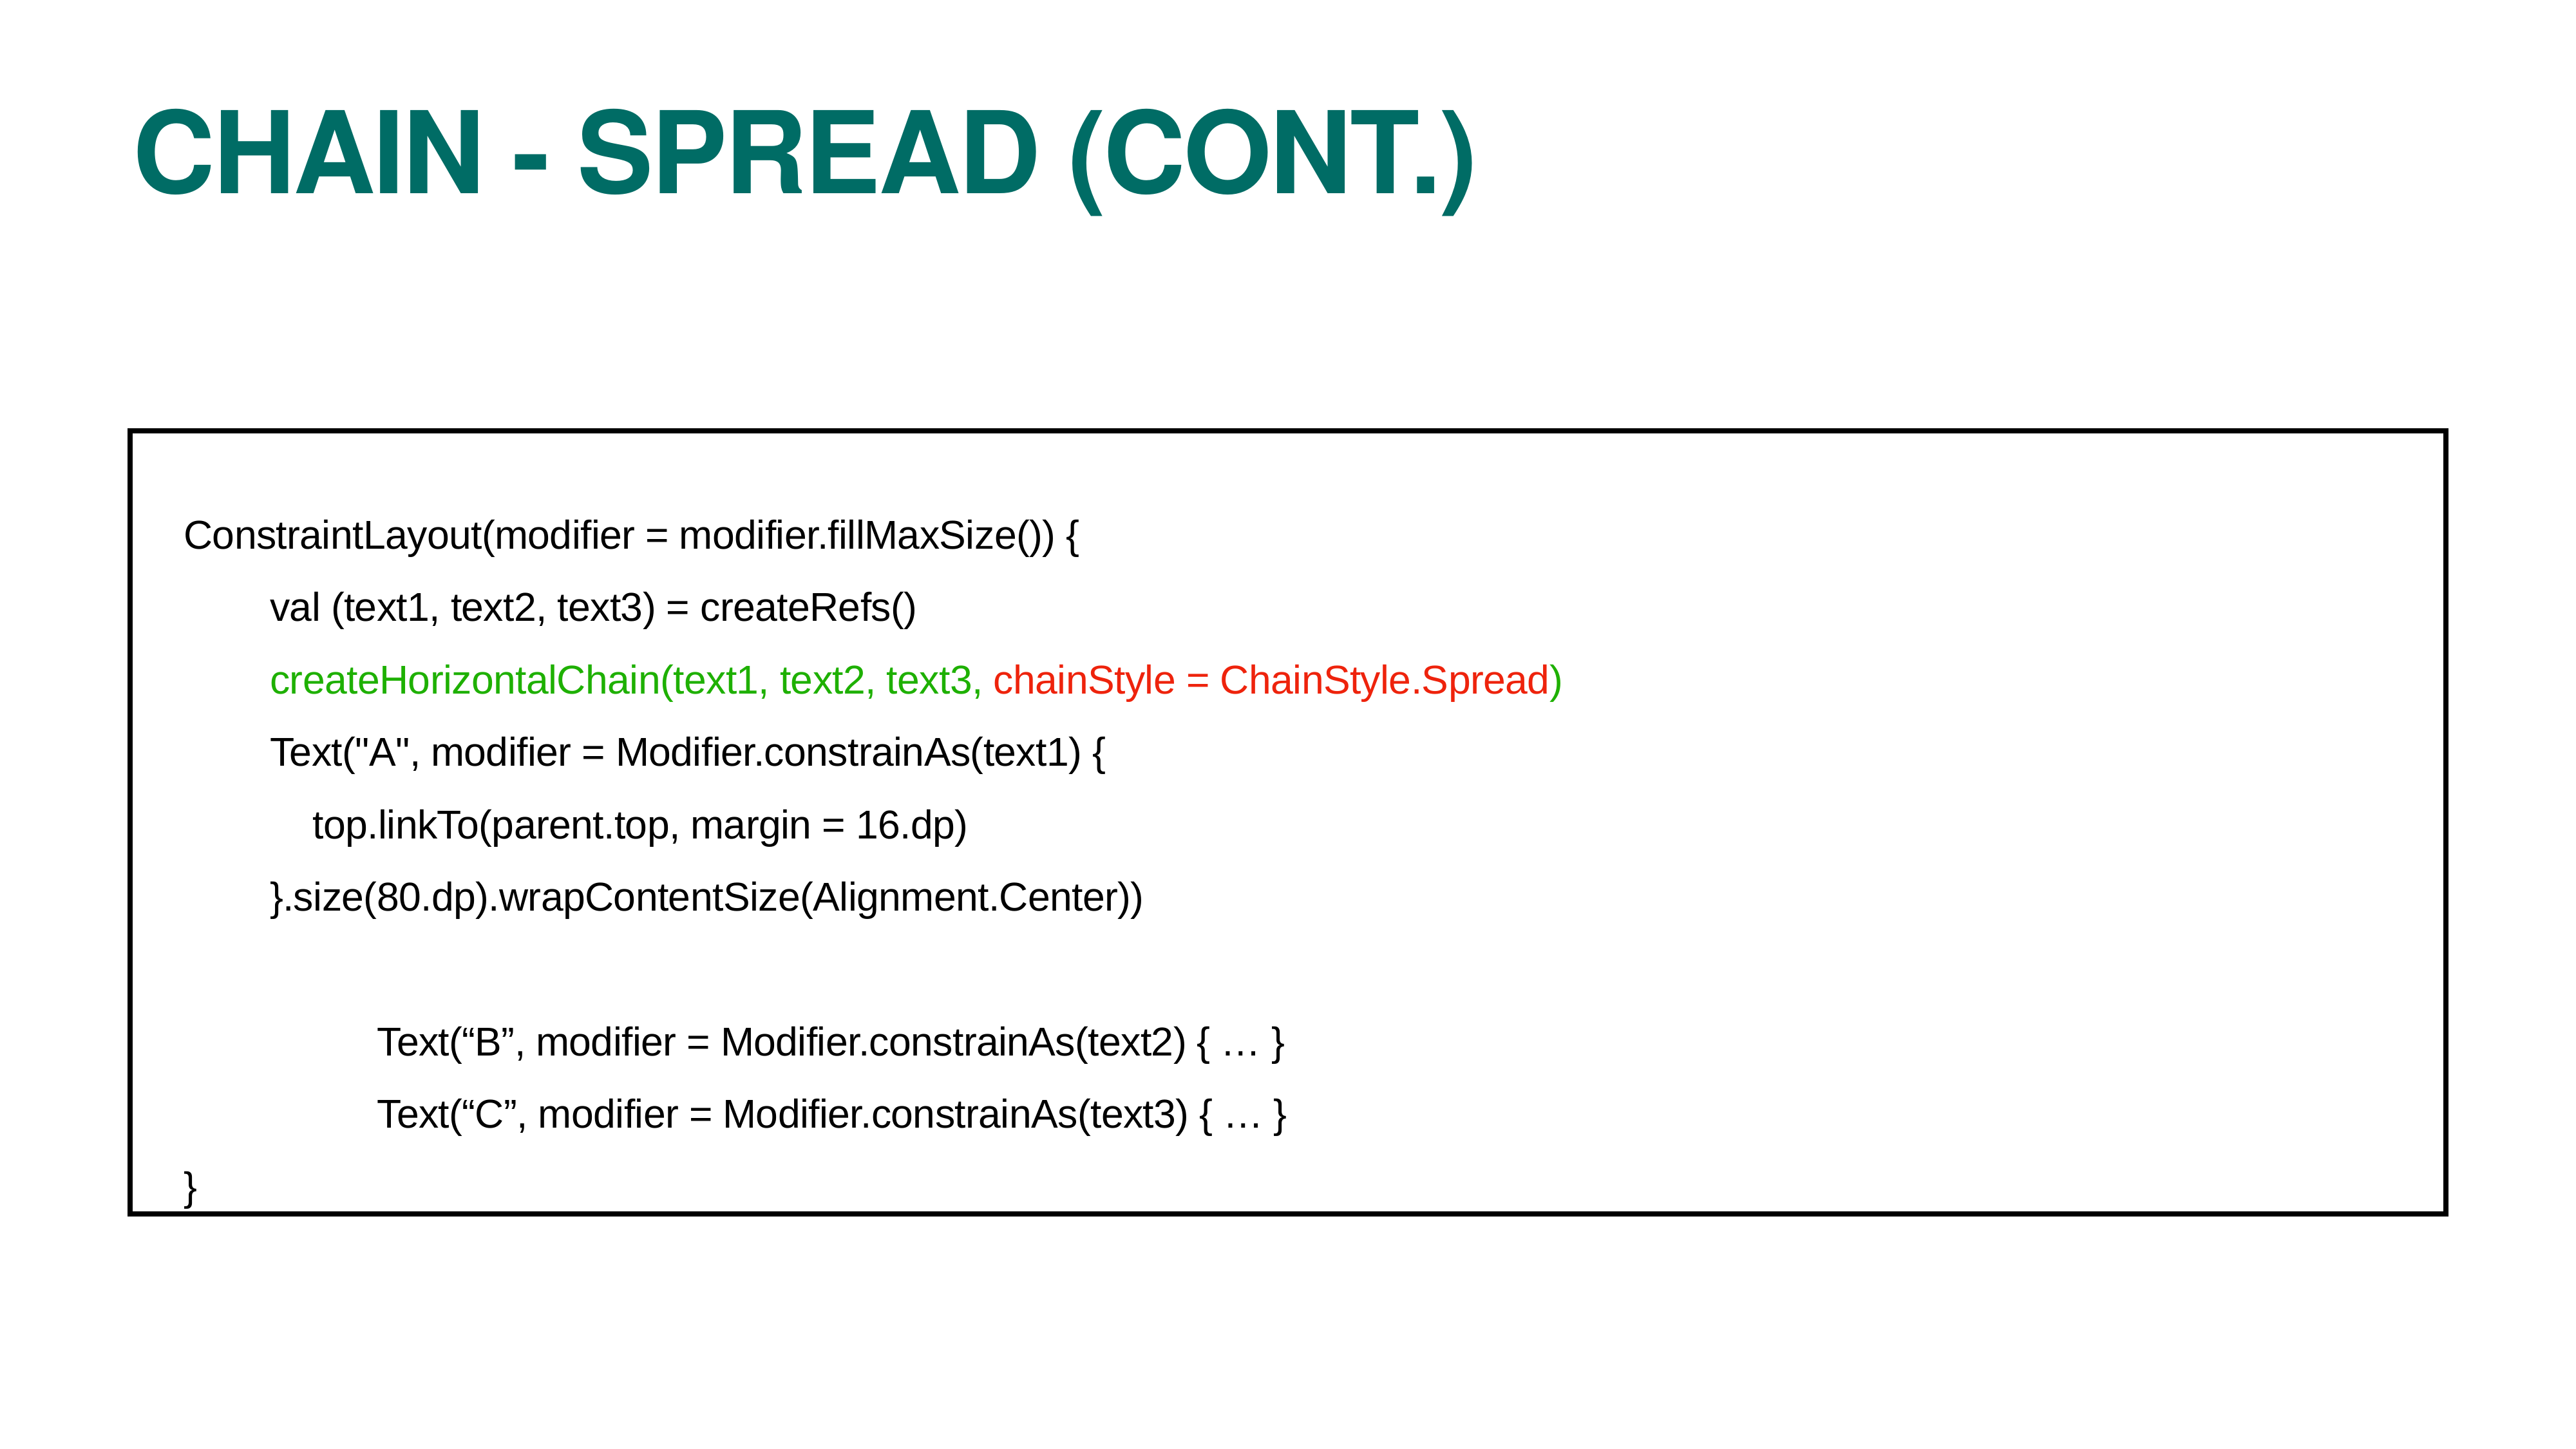

# CHAIN - SPREAD (CONT.)

ConstraintLayout(modifier = modifier.fillMaxSize()) {
        val (text1, text2, text3) = createRefs()
        createHorizontalChain(text1, text2, text3, chainStyle = ChainStyle.Spread)
        Text("A", modifier = Modifier.constrainAs(text1) {
            top.linkTo(parent.top, margin = 16.dp)
        }.size(80.dp).wrapContentSize(Alignment.Center))

Text(“B”, modifier = Modifier.constrainAs(text2) { … }
Text(“C”, modifier = Modifier.constrainAs(text3) { … }
}